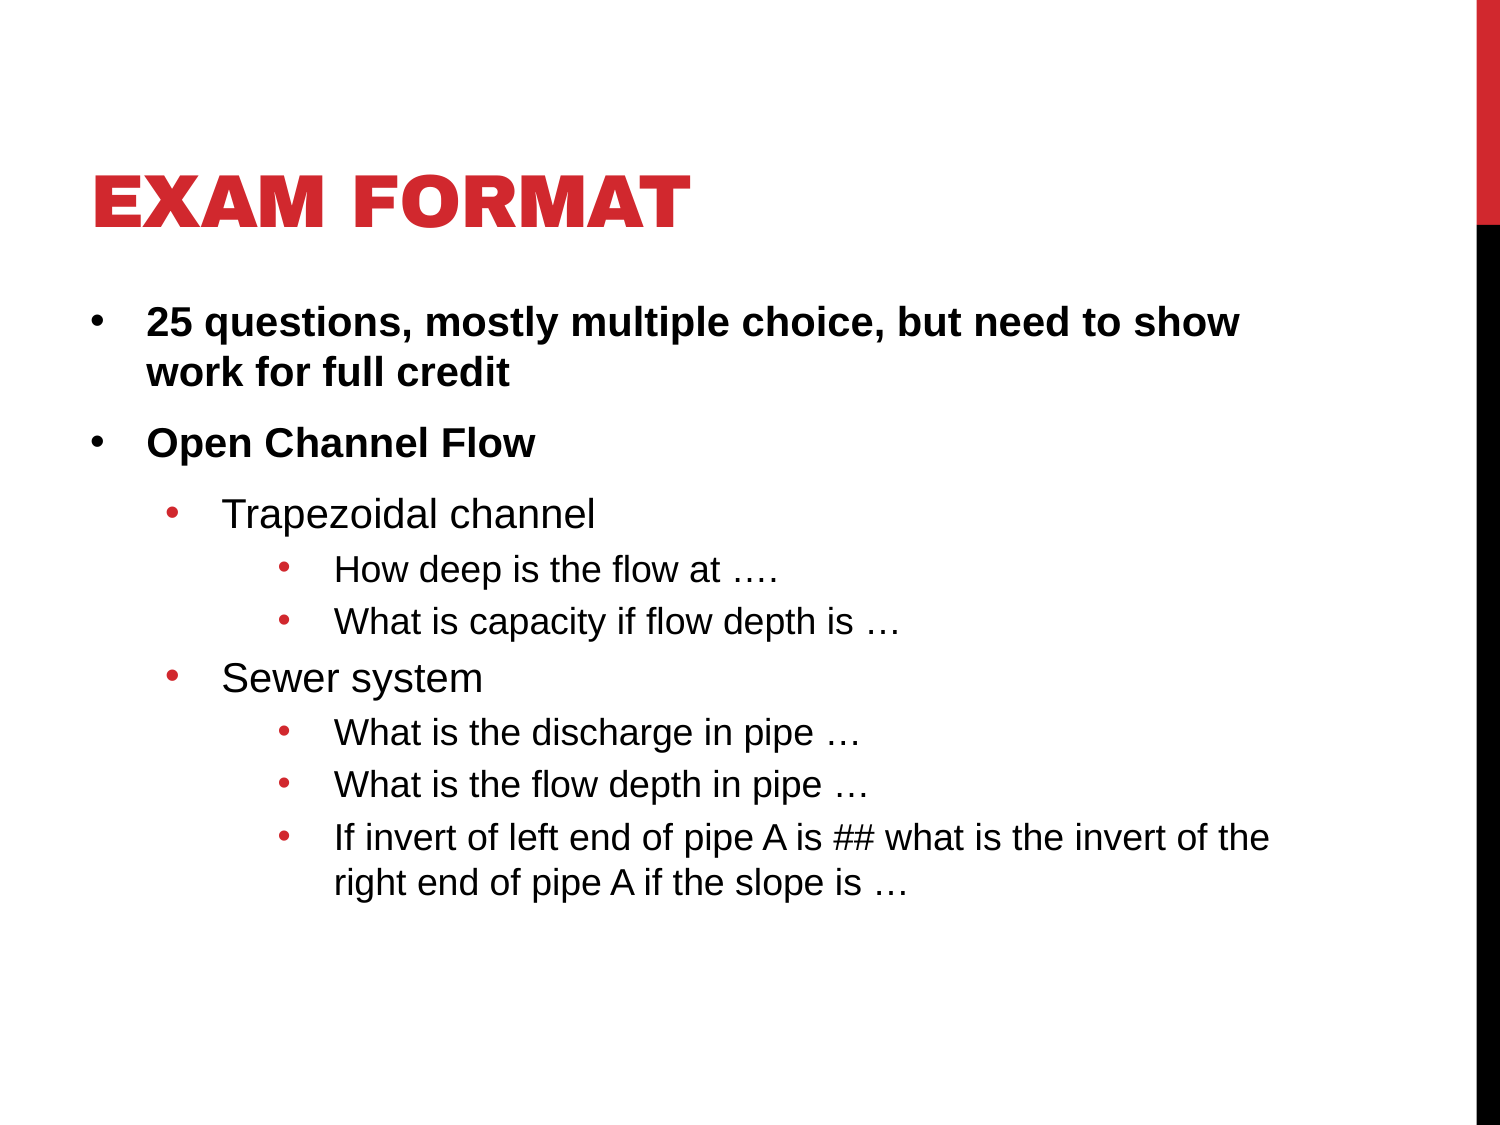

# Exam Format
25 questions, mostly multiple choice, but need to show work for full credit
Open Channel Flow
Trapezoidal channel
How deep is the flow at ….
What is capacity if flow depth is …
Sewer system
What is the discharge in pipe …
What is the flow depth in pipe …
If invert of left end of pipe A is ## what is the invert of the right end of pipe A if the slope is …